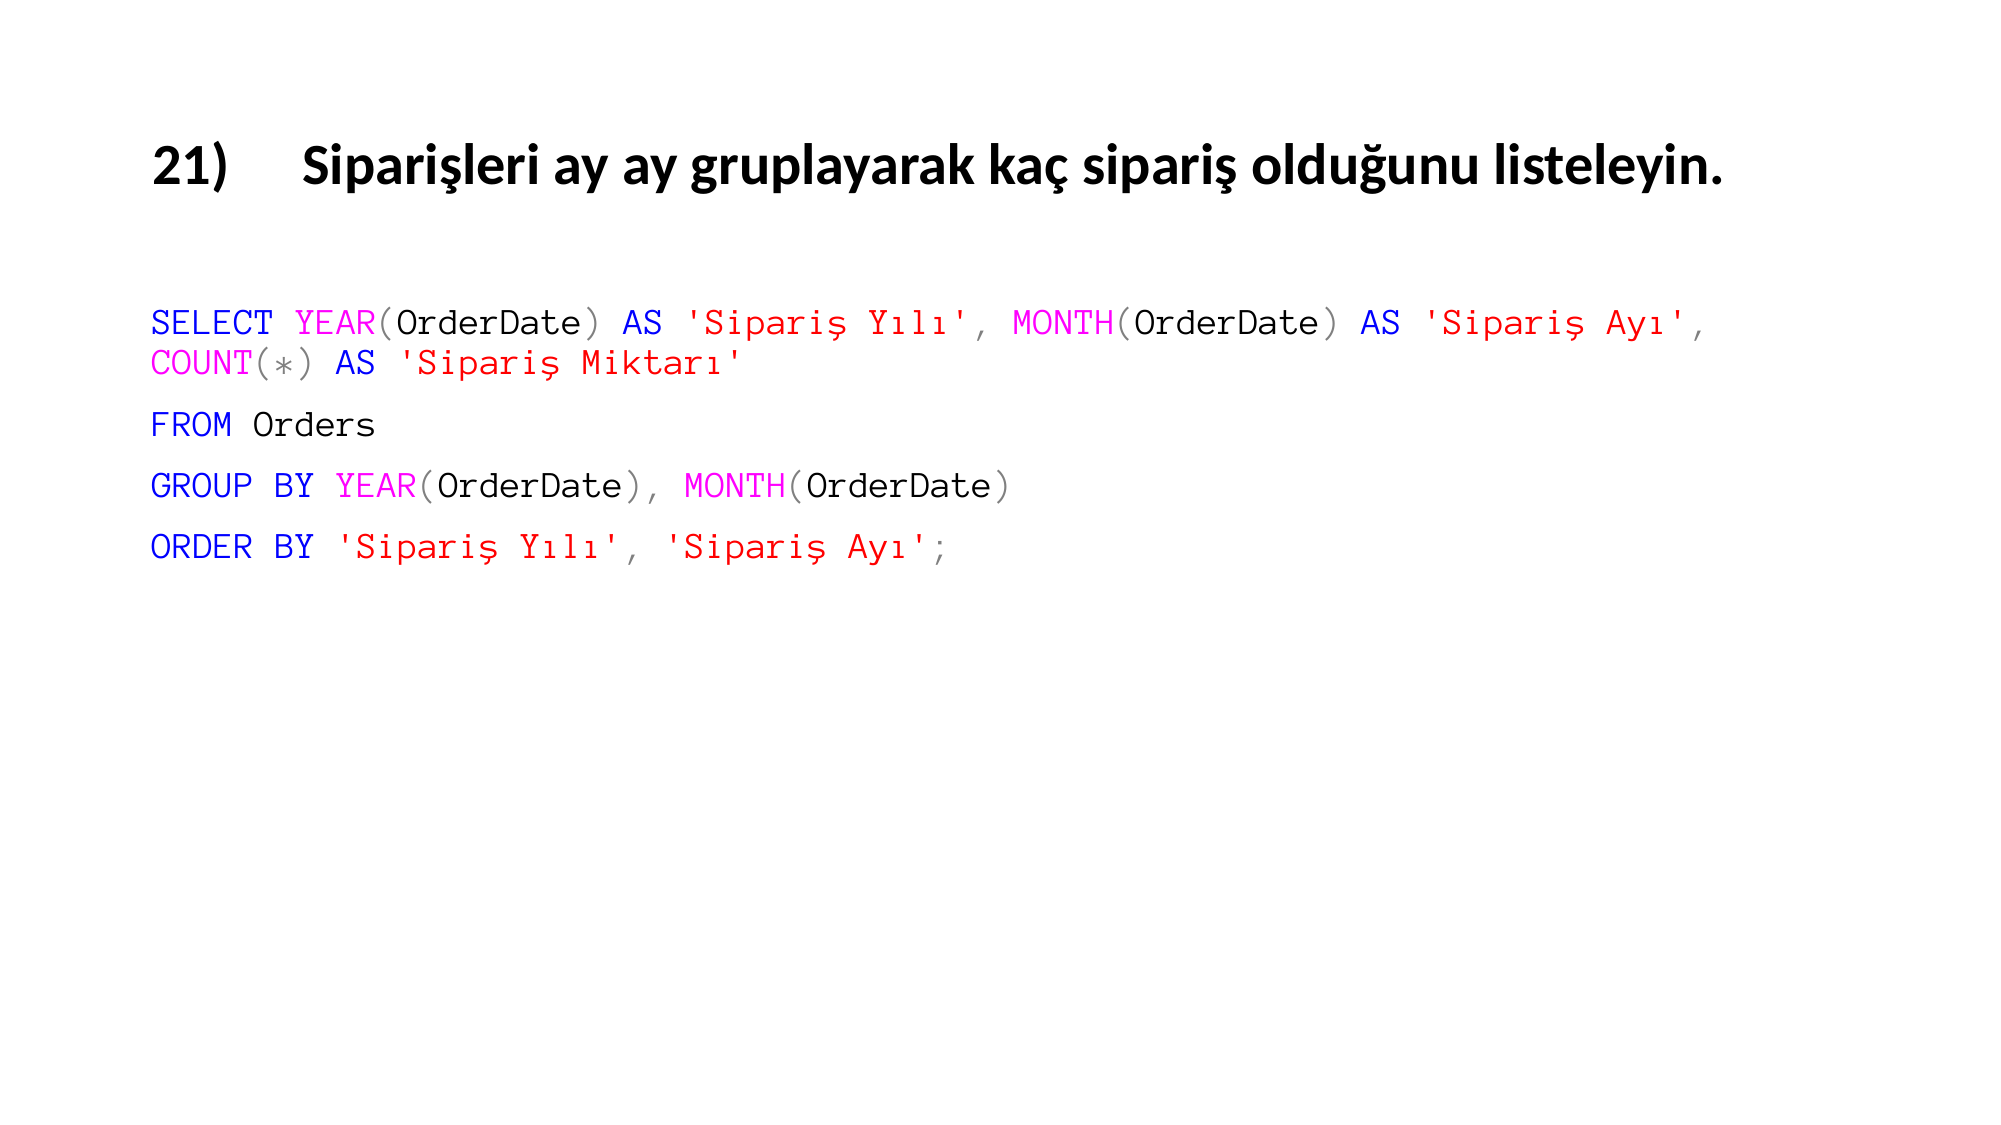

21)	Siparişleri ay ay gruplayarak kaç sipariş olduğunu listeleyin.

SELECT YEAR(OrderDate) AS 'Sipariş Yılı', MONTH(OrderDate) AS 'Sipariş Ayı', COUNT(*) AS 'Sipariş Miktarı'
FROM Orders
GROUP BY YEAR(OrderDate), MONTH(OrderDate)
ORDER BY 'Sipariş Yılı', 'Sipariş Ayı';